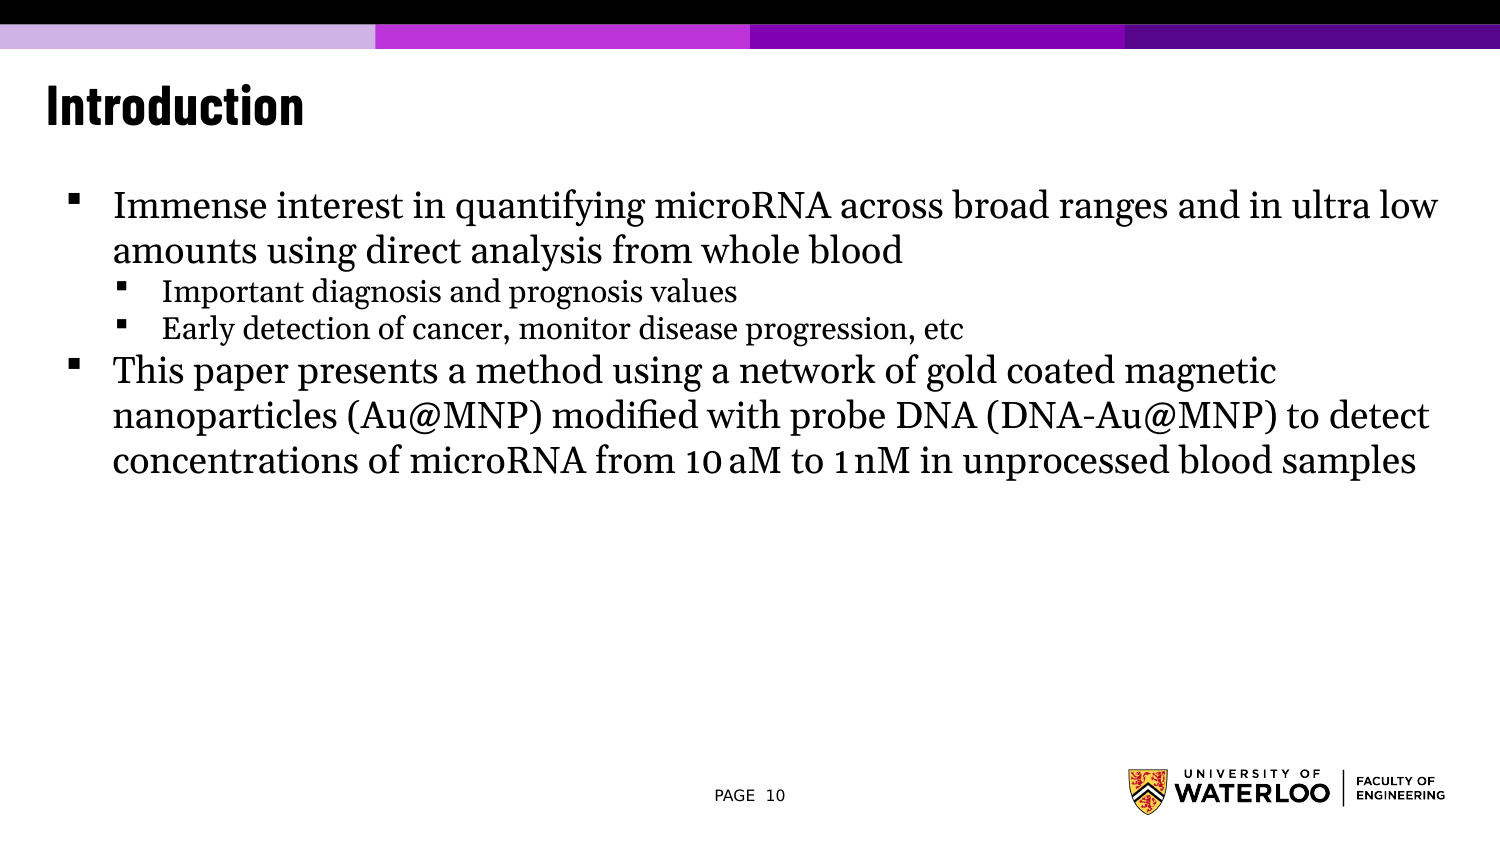

# Introduction
Immense interest in quantifying microRNA across broad ranges and in ultra low amounts using direct analysis from whole blood
Important diagnosis and prognosis values
Early detection of cancer, monitor disease progression, etc
This paper presents a method using a network of gold coated magnetic nanoparticles (Au@MNP) modified with probe DNA (DNA-Au@MNP) to detect concentrations of microRNA from 10 aM to 1 nM in unprocessed blood samples

PAGE  10